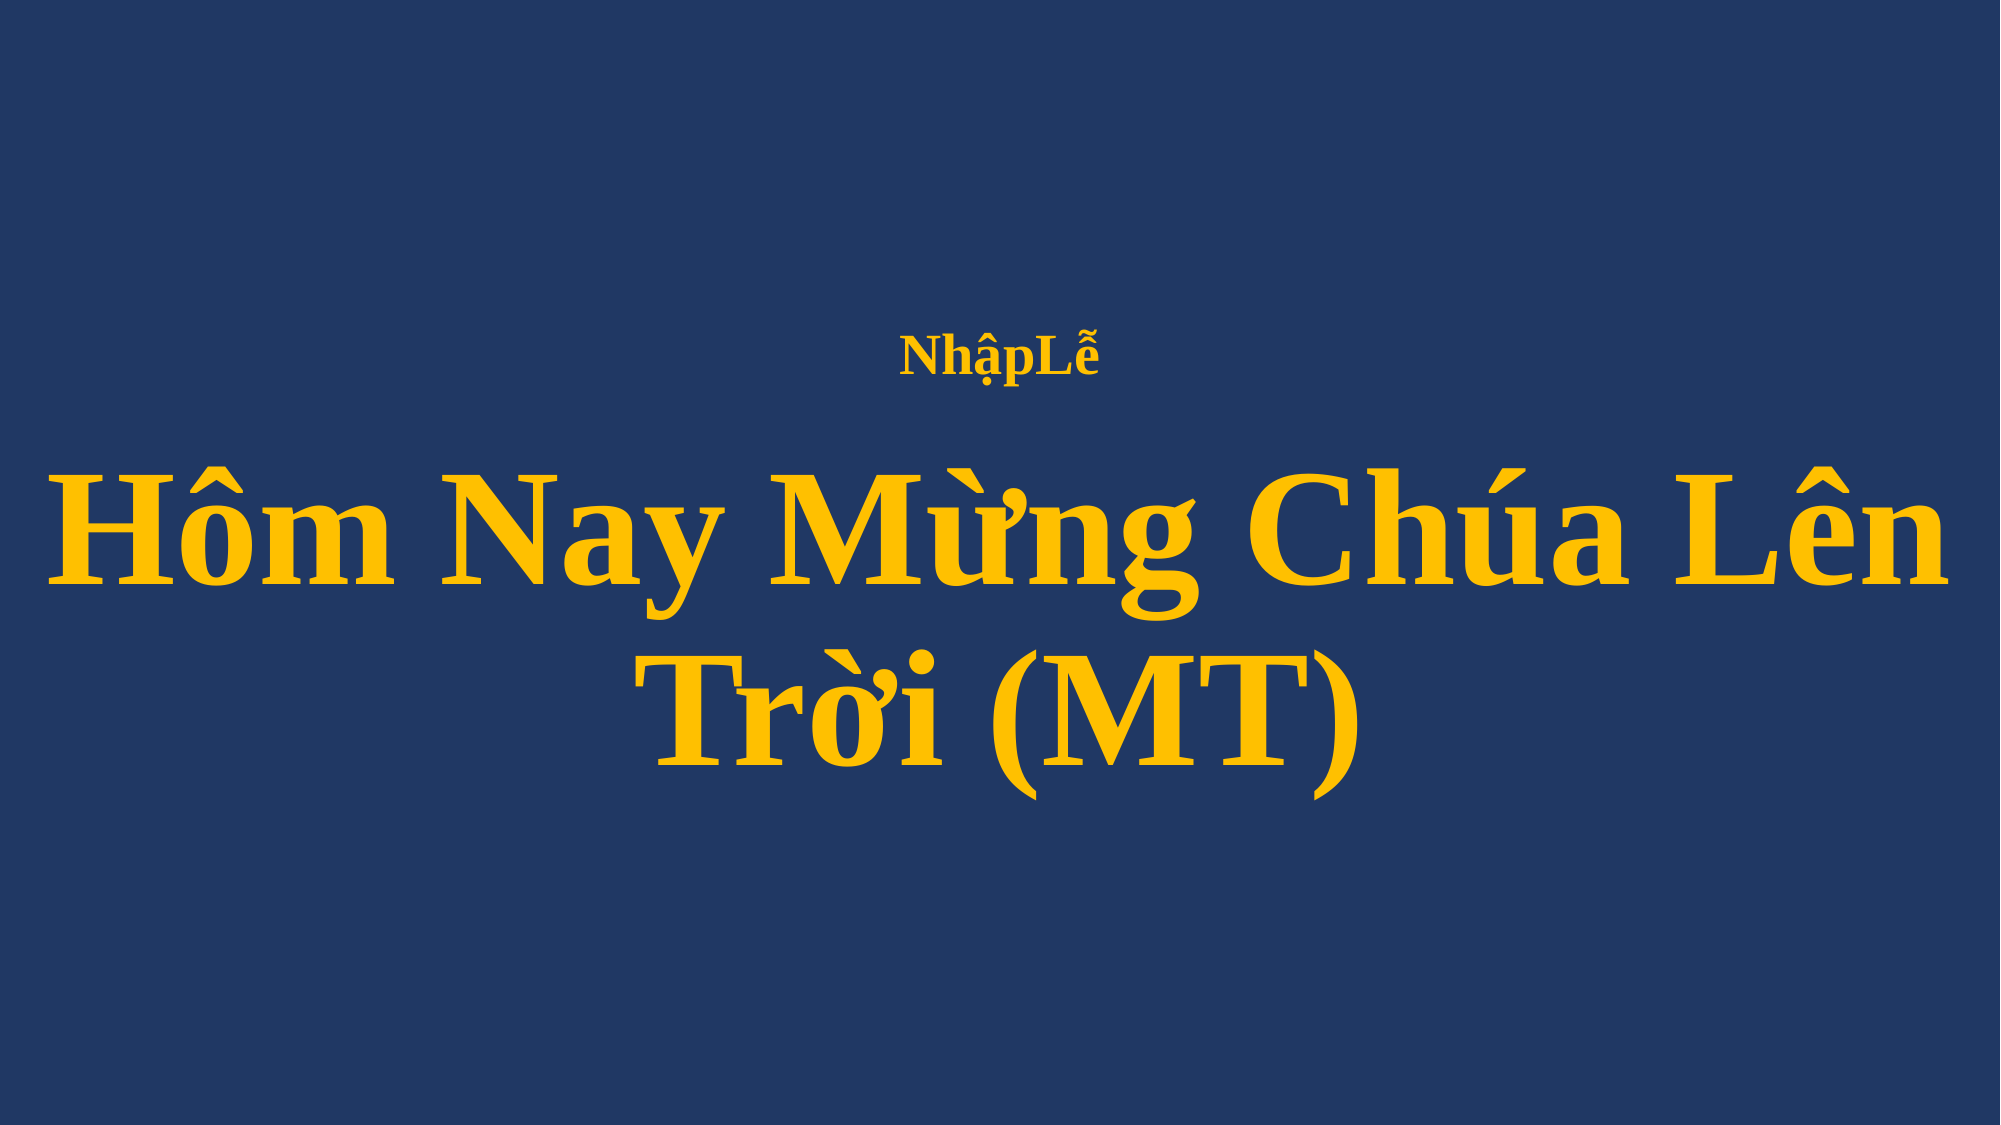

# NhậpLễ Hôm Nay Mừng Chúa Lên Trời (MT)